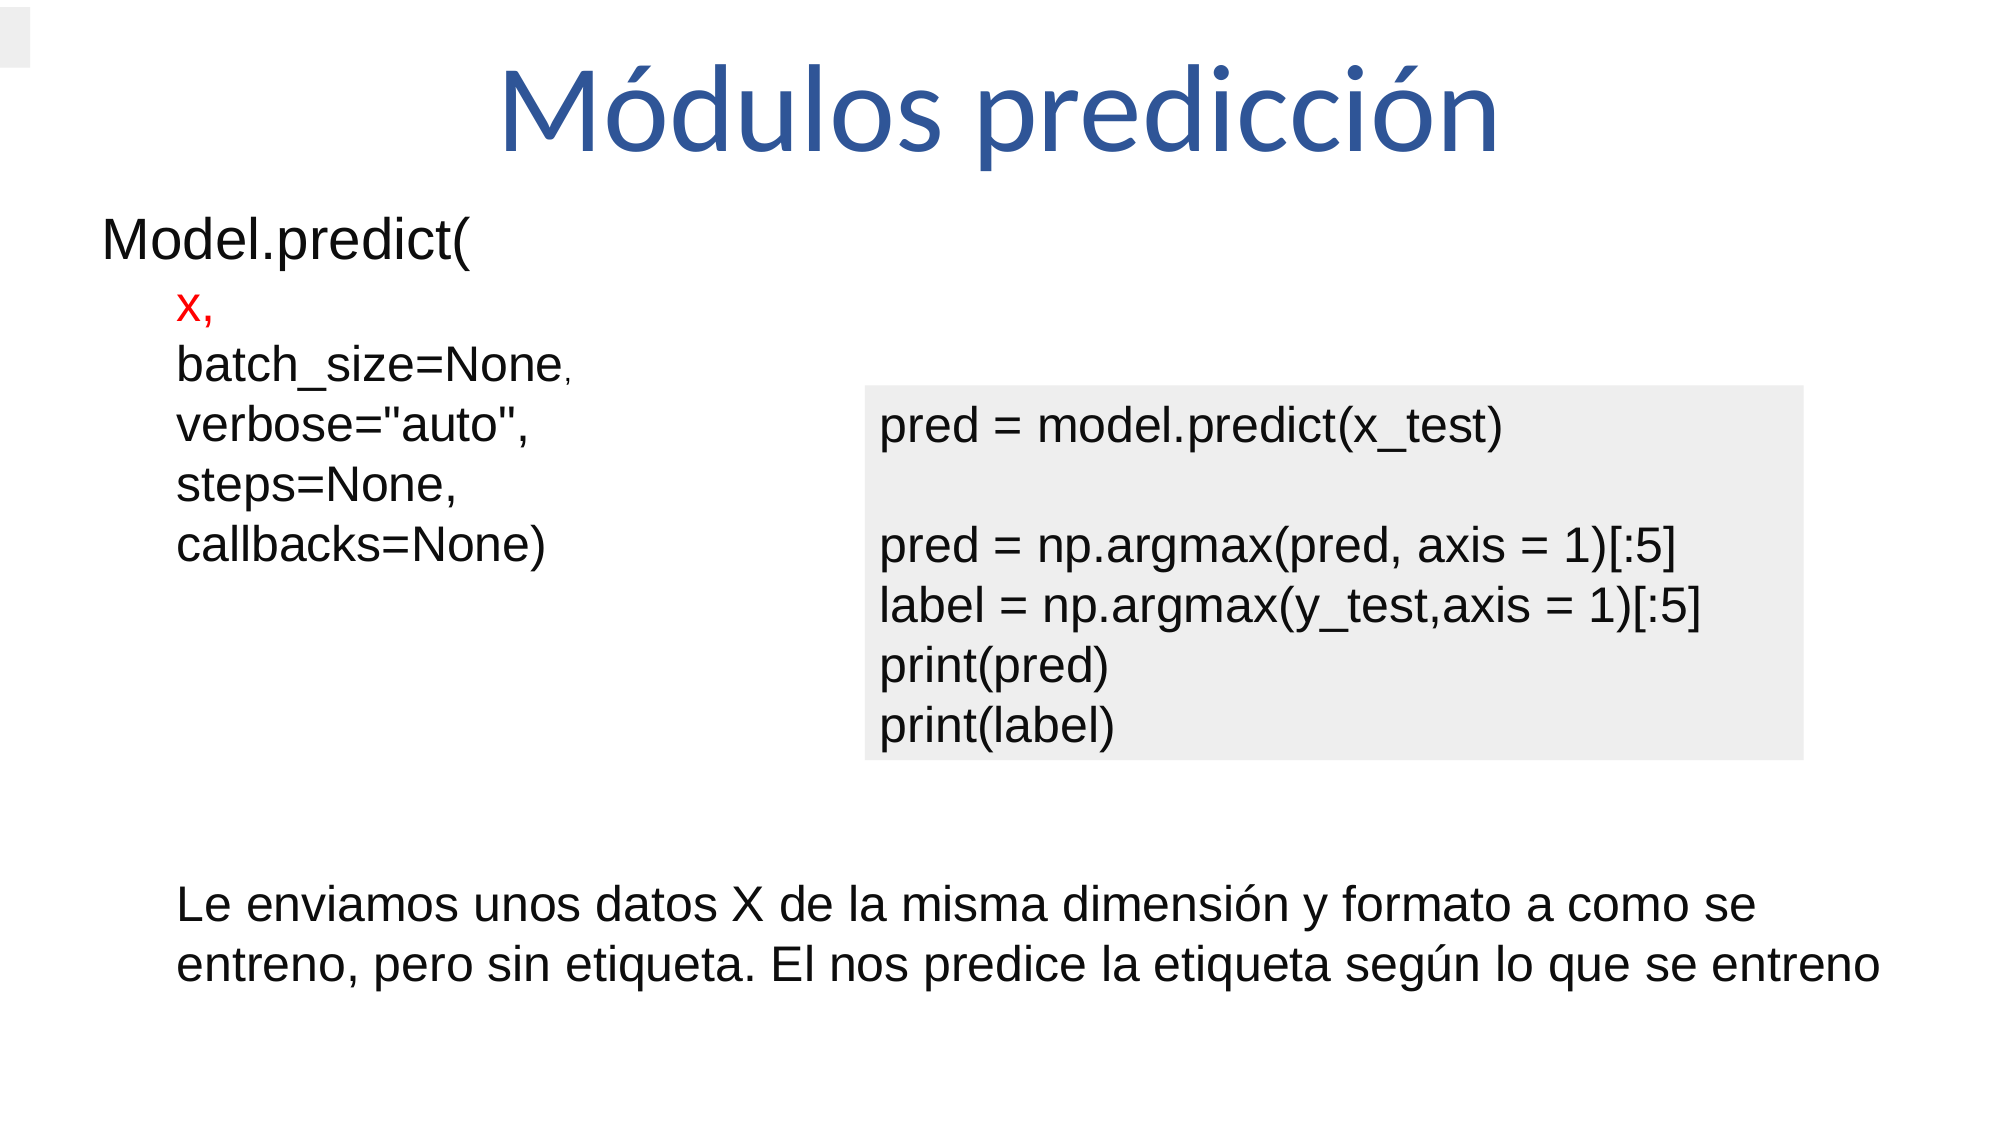

# Módulos predicción

Model.predict(
x,
batch_size=None,
verbose="auto",
steps=None,
callbacks=None)

Le enviamos unos datos X de la misma dimensión y formato a como se entreno, pero sin etiqueta. El nos predice la etiqueta según lo que se entreno
pred = model.predict(x_test)

pred = np.argmax(pred, axis = 1)[:5]
label = np.argmax(y_test,axis = 1)[:5] print(pred)
print(label)